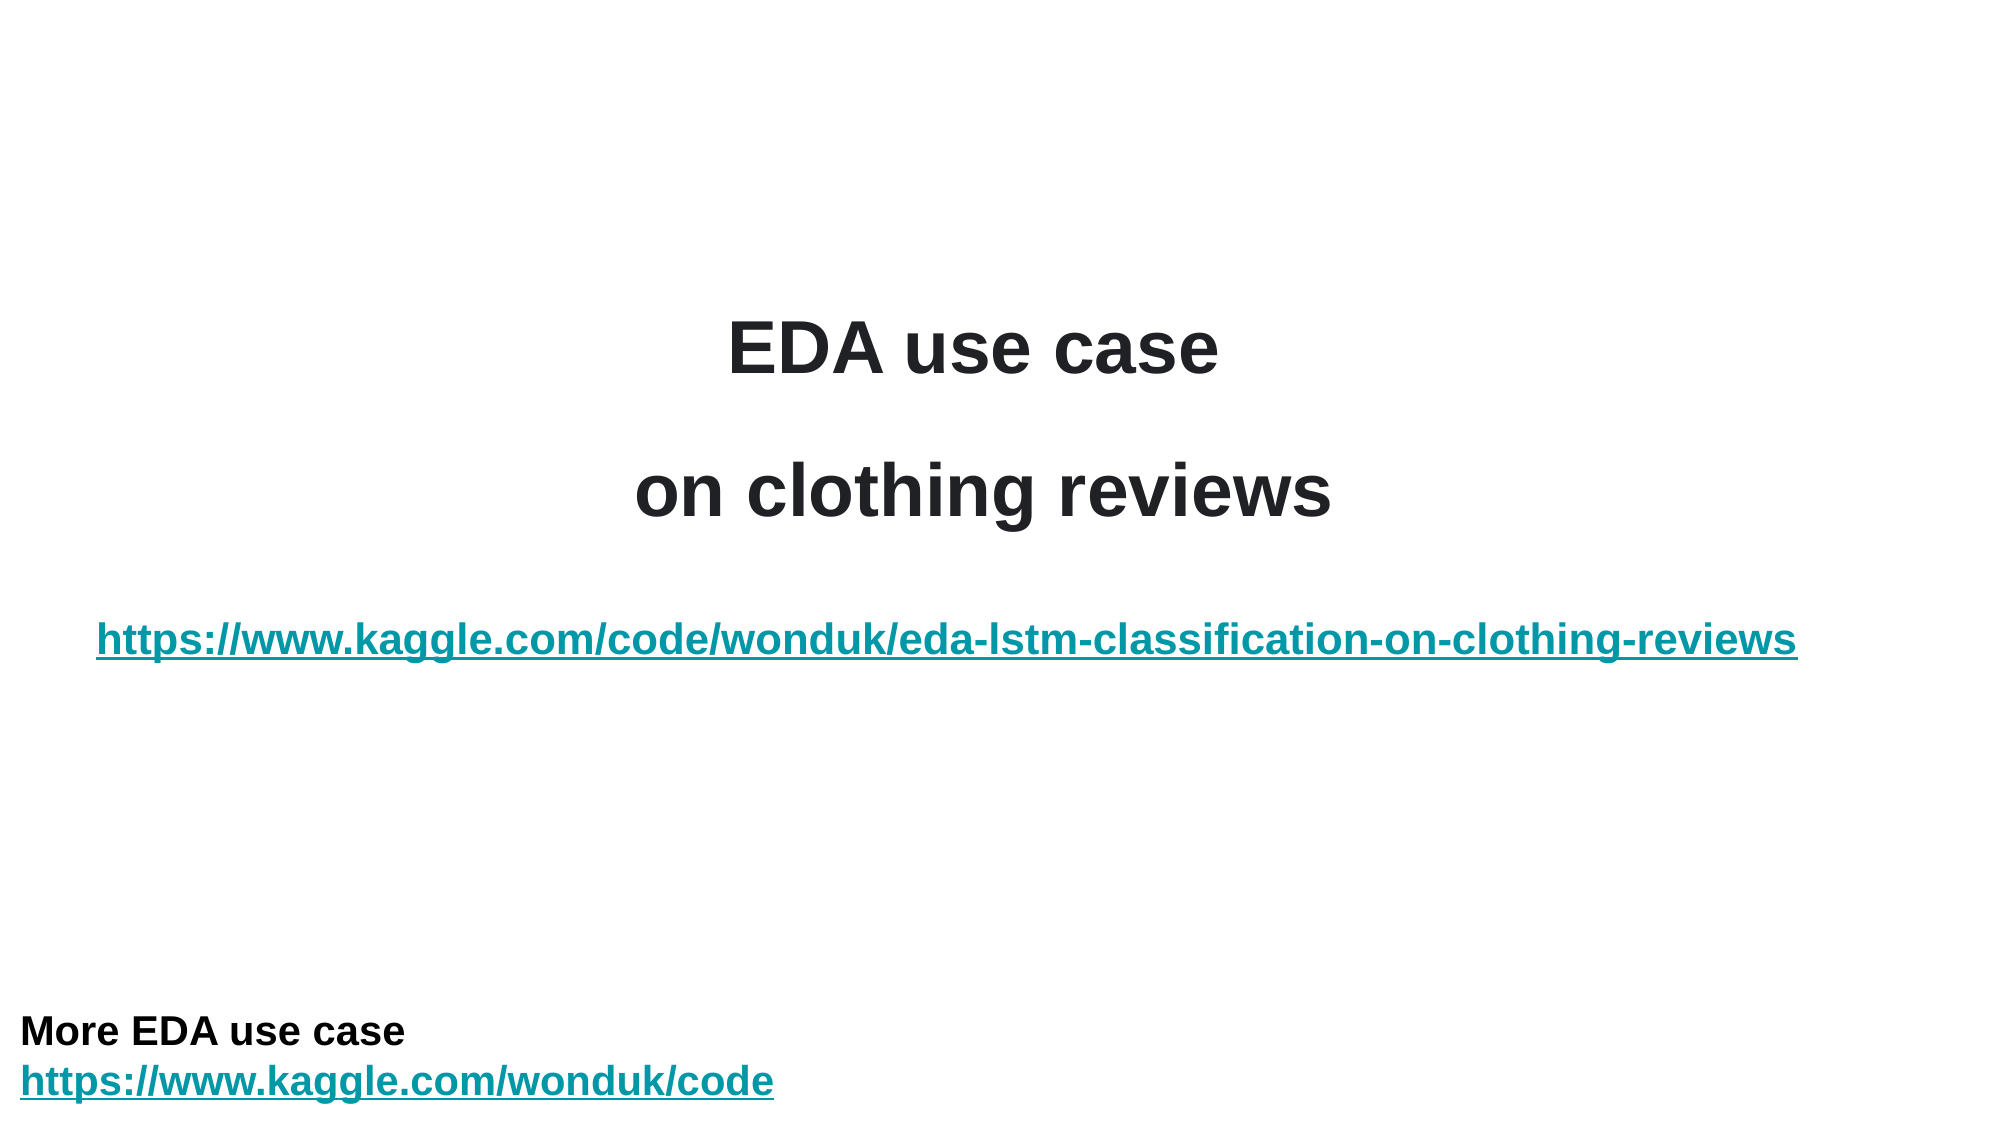

EDA use case
on clothing reviews
https://www.kaggle.com/code/wonduk/eda-lstm-classification-on-clothing-reviews
More EDA use case
https://www.kaggle.com/wonduk/code